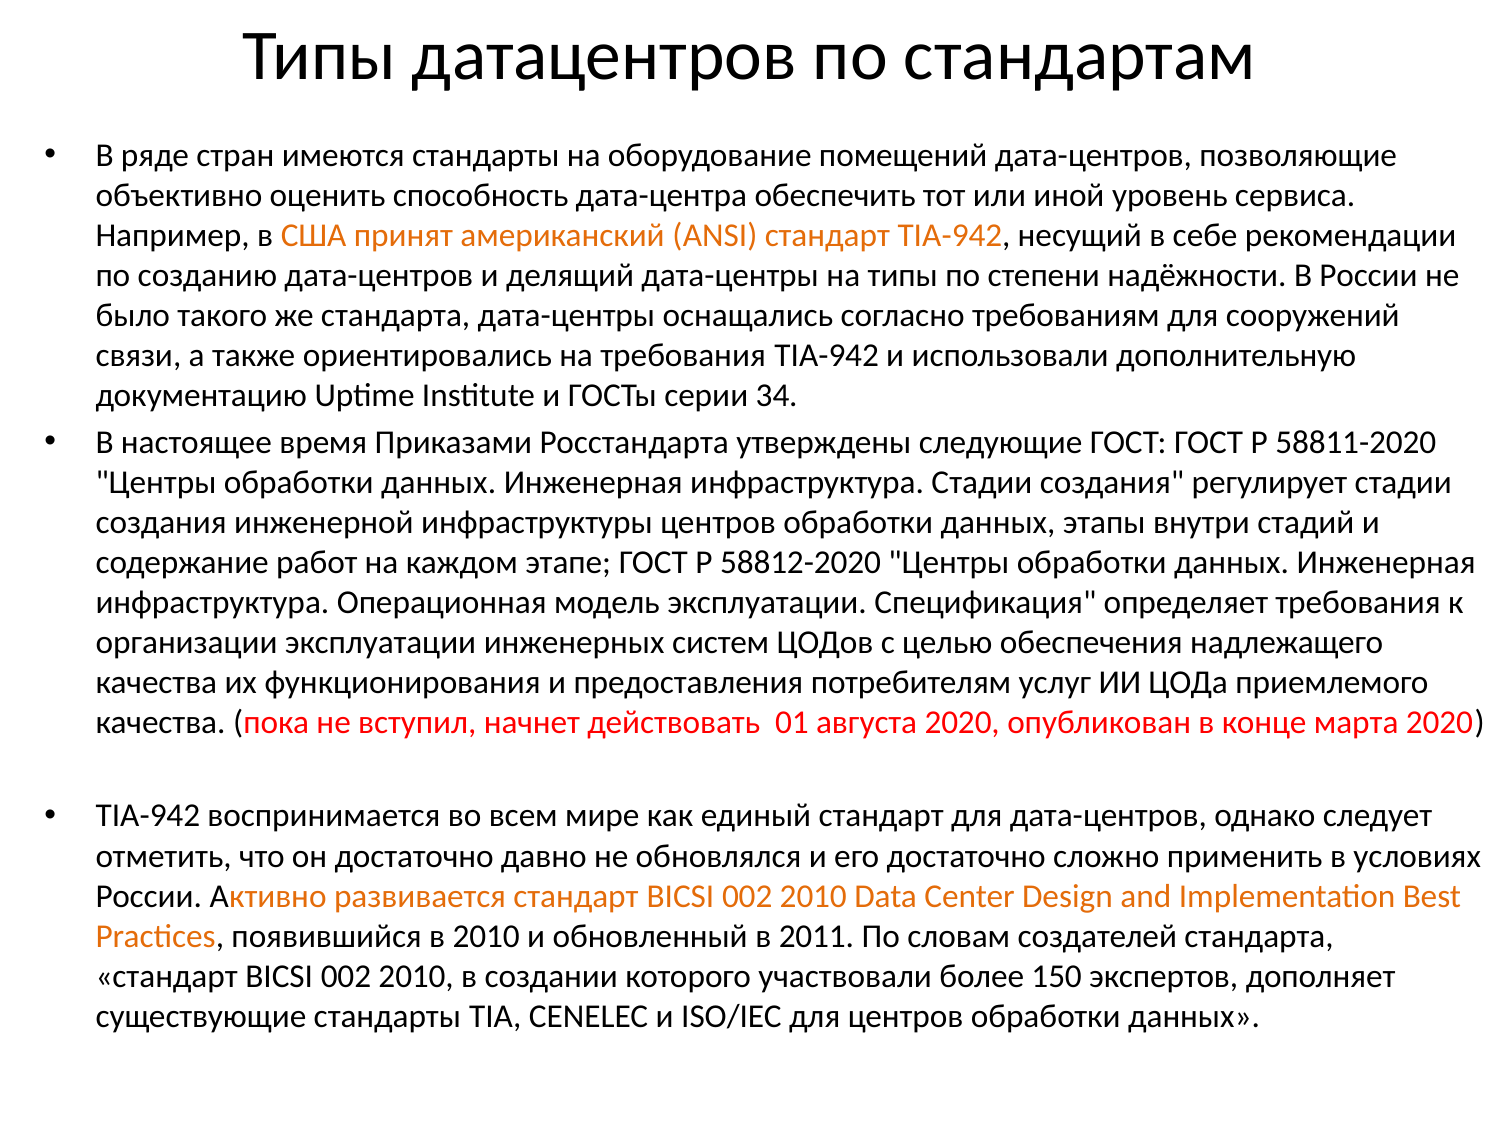

# Типы датацентров по стандартам
В ряде стран имеются стандарты на оборудование помещений дата-центров, позволяющие объективно оценить способность дата-центра обеспечить тот или иной уровень сервиса. Например, в США принят американский (ANSI) стандарт TIA-942, несущий в себе рекомендации по созданию дата-центров и делящий дата-центры на типы по степени надёжности. В России не было такого же стандарта, дата-центры оснащались согласно требованиям для сооружений связи, а также ориентировались на требования TIA-942 и использовали дополнительную документацию Uptime Institute и ГОСТы серии 34.
В настоящее время Приказами Росстандарта утверждены следующие ГОСТ: ГОСТ Р 58811-2020 "Центры обработки данных. Инженерная инфраструктура. Стадии создания" регулирует стадии создания инженерной инфраструктуры центров обработки данных, этапы внутри стадий и содержание работ на каждом этапе; ГОСТ Р 58812-2020 "Центры обработки данных. Инженерная инфраструктура. Операционная модель эксплуатации. Спецификация" определяет требования к организации эксплуатации инженерных систем ЦОДов с целью обеспечения надлежащего качества их функционирования и предоставления потребителям услуг ИИ ЦОДа приемлемого качества. (пока не вступил, начнет действовать  01 августа 2020, опубликован в конце марта 2020)

TIA-942 воспринимается во всем мире как единый стандарт для дата-центров, однако следует отметить, что он достаточно давно не обновлялся и его достаточно сложно применить в условиях России. Активно развивается стандарт BICSI 002 2010 Data Center Design and Implementation Best Practices, появившийся в 2010 и обновленный в 2011. По словам создателей стандарта, «стандарт BICSI 002 2010, в создании которого участвовали более 150 экспертов, дополняет существующие стандарты TIA, CENELEC и ISO/IEC для центров обработки данных».